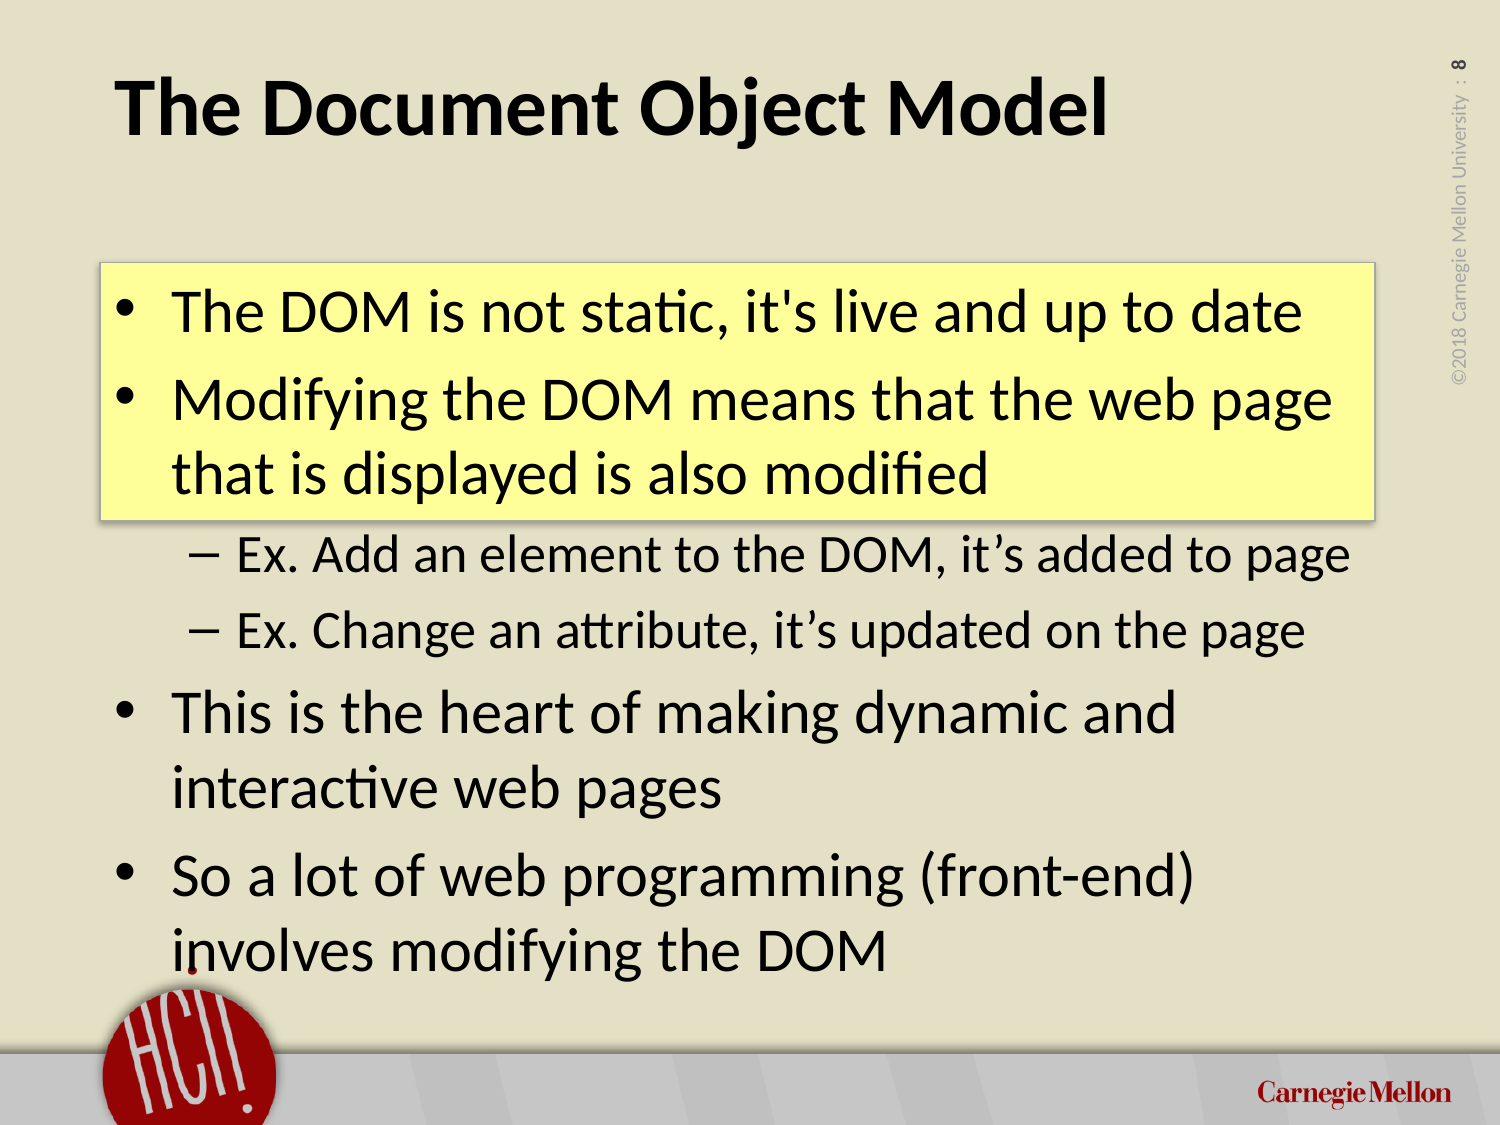

# The Document Object Model

The DOM is not static, it's live and up to date
Modifying the DOM means that the web page that is displayed is also modified
Ex. Add an element to the DOM, it’s added to page
Ex. Change an attribute, it’s updated on the page
This is the heart of making dynamic and interactive web pages
So a lot of web programming (front-end) involves modifying the DOM